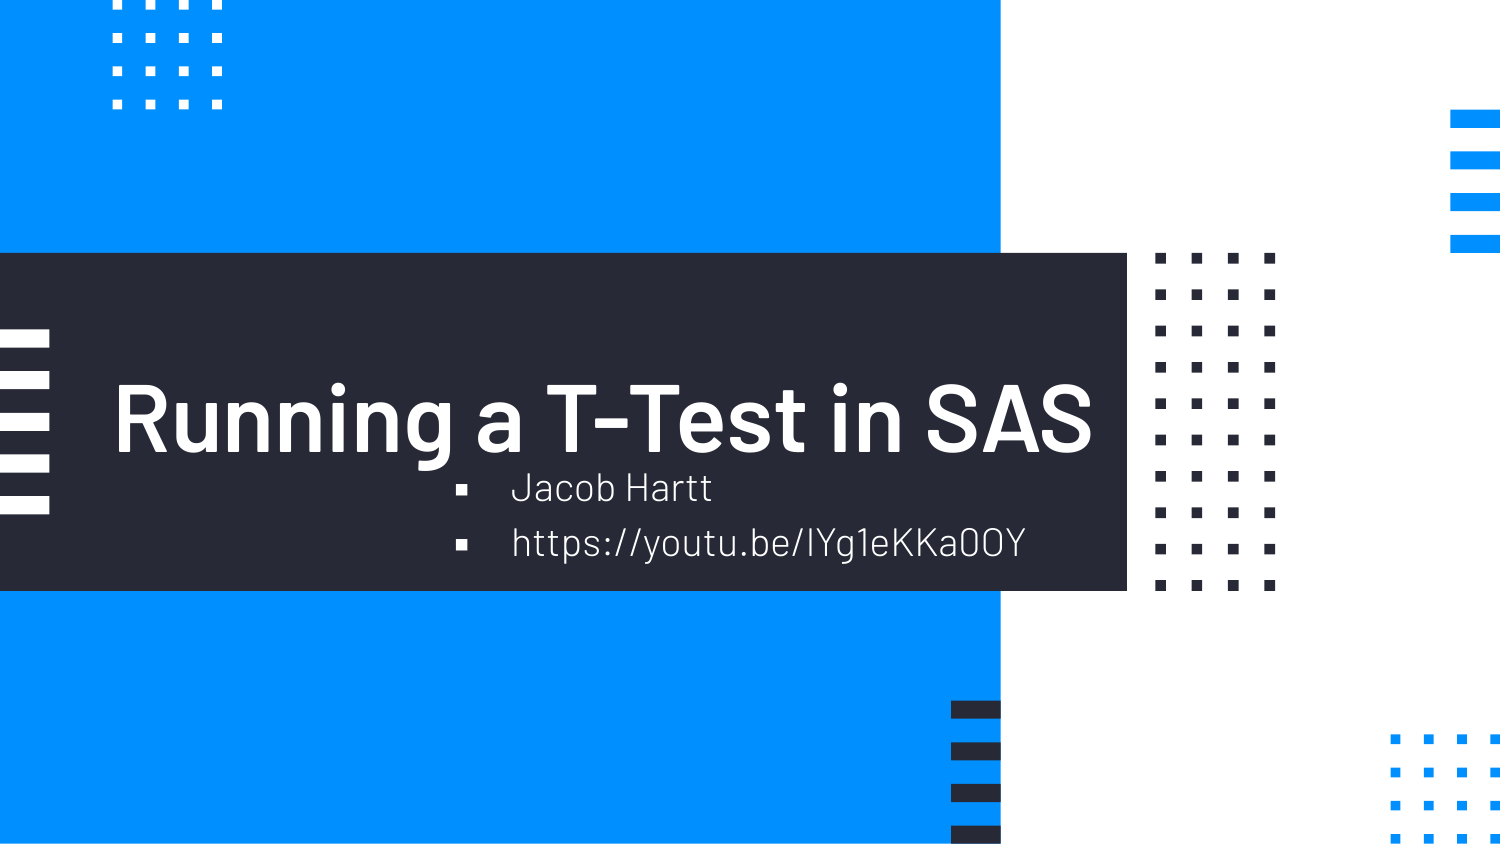

# Running a T-Test in SAS
Jacob Hartt
https://youtu.be/lYg1eKKa0OY